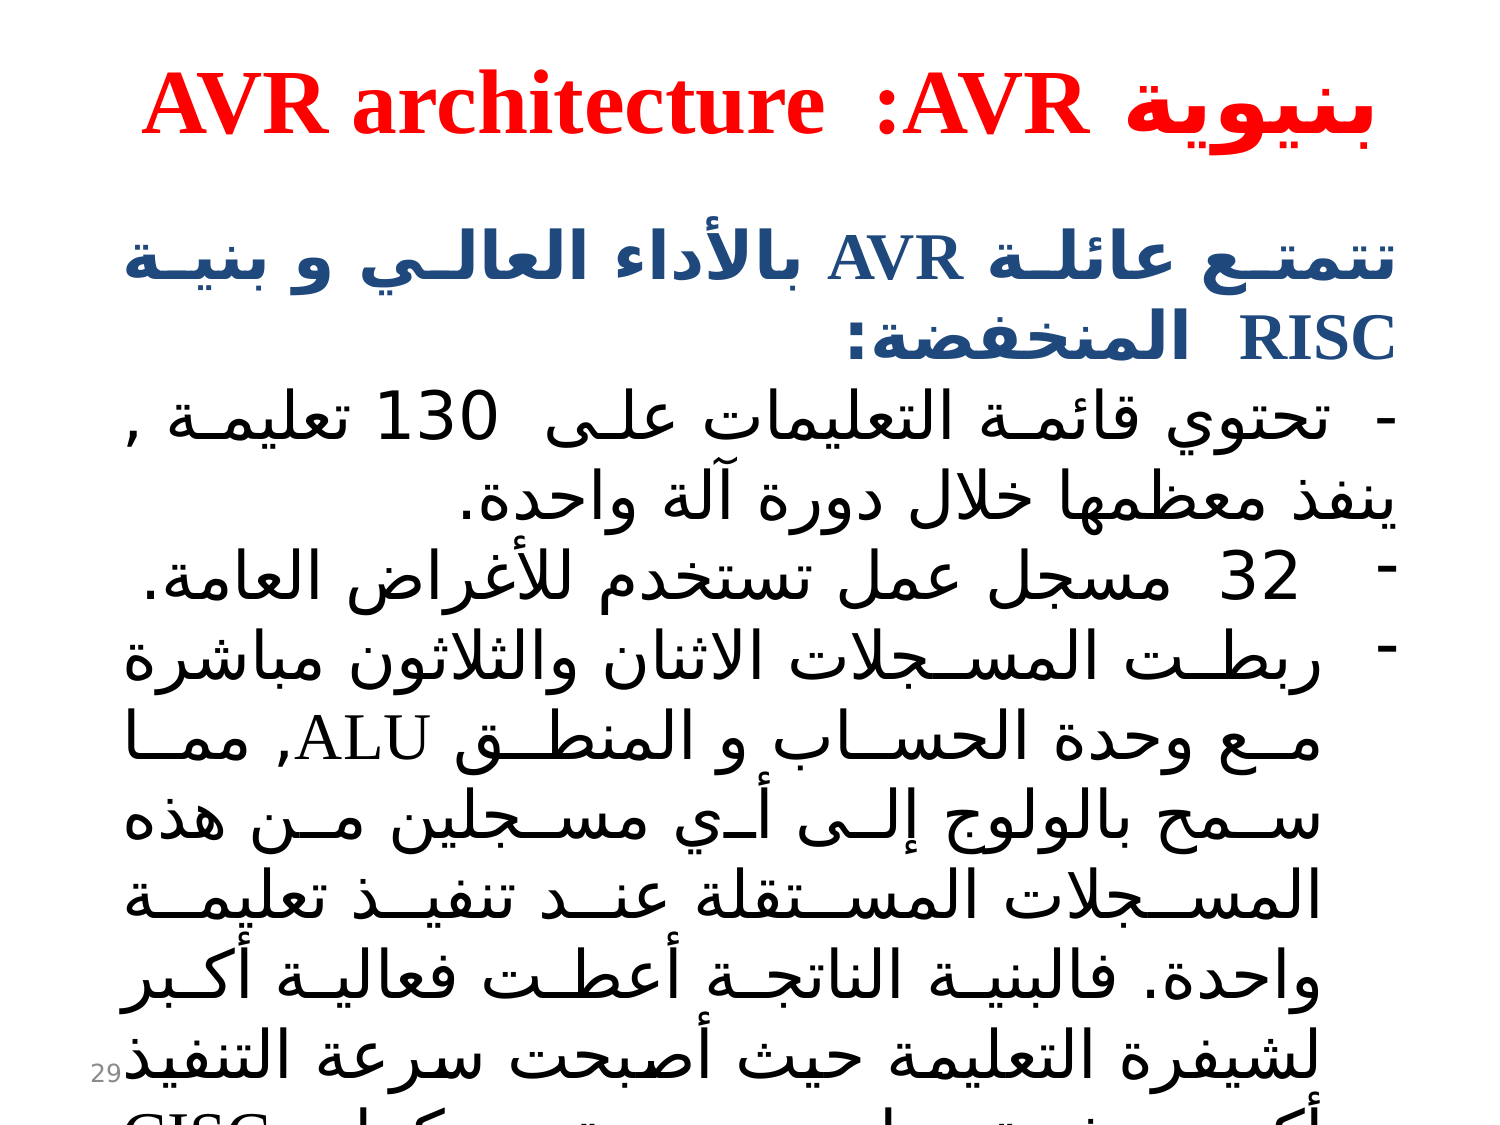

بنيوية AVR architecture  :AVR
تتمتع عائلة AVR بالأداء العالي و بنية RISC  المنخفضة:
-  تحتوي قائمة التعليمات على  130 تعليمة , ينفذ معظمها خلال دورة آلة واحدة.
 32  مسجل عمل تستخدم للأغراض العامة.
ربطت المسجلات الاثنان والثلاثون مباشرة مع وحدة الحساب و المنطق ALU, مما سمح بالولوج إلى أي مسجلين من هذه المسجلات المستقلة عند تنفيذ تعليمة واحدة. فالبنية الناتجة أعطت فعالية أكبر لشيفرة التعليمة حيث أصبحت سرعة التنفيذ أكبر بعشرة مرات من بنية متحكمات CISC التقليدية.

29